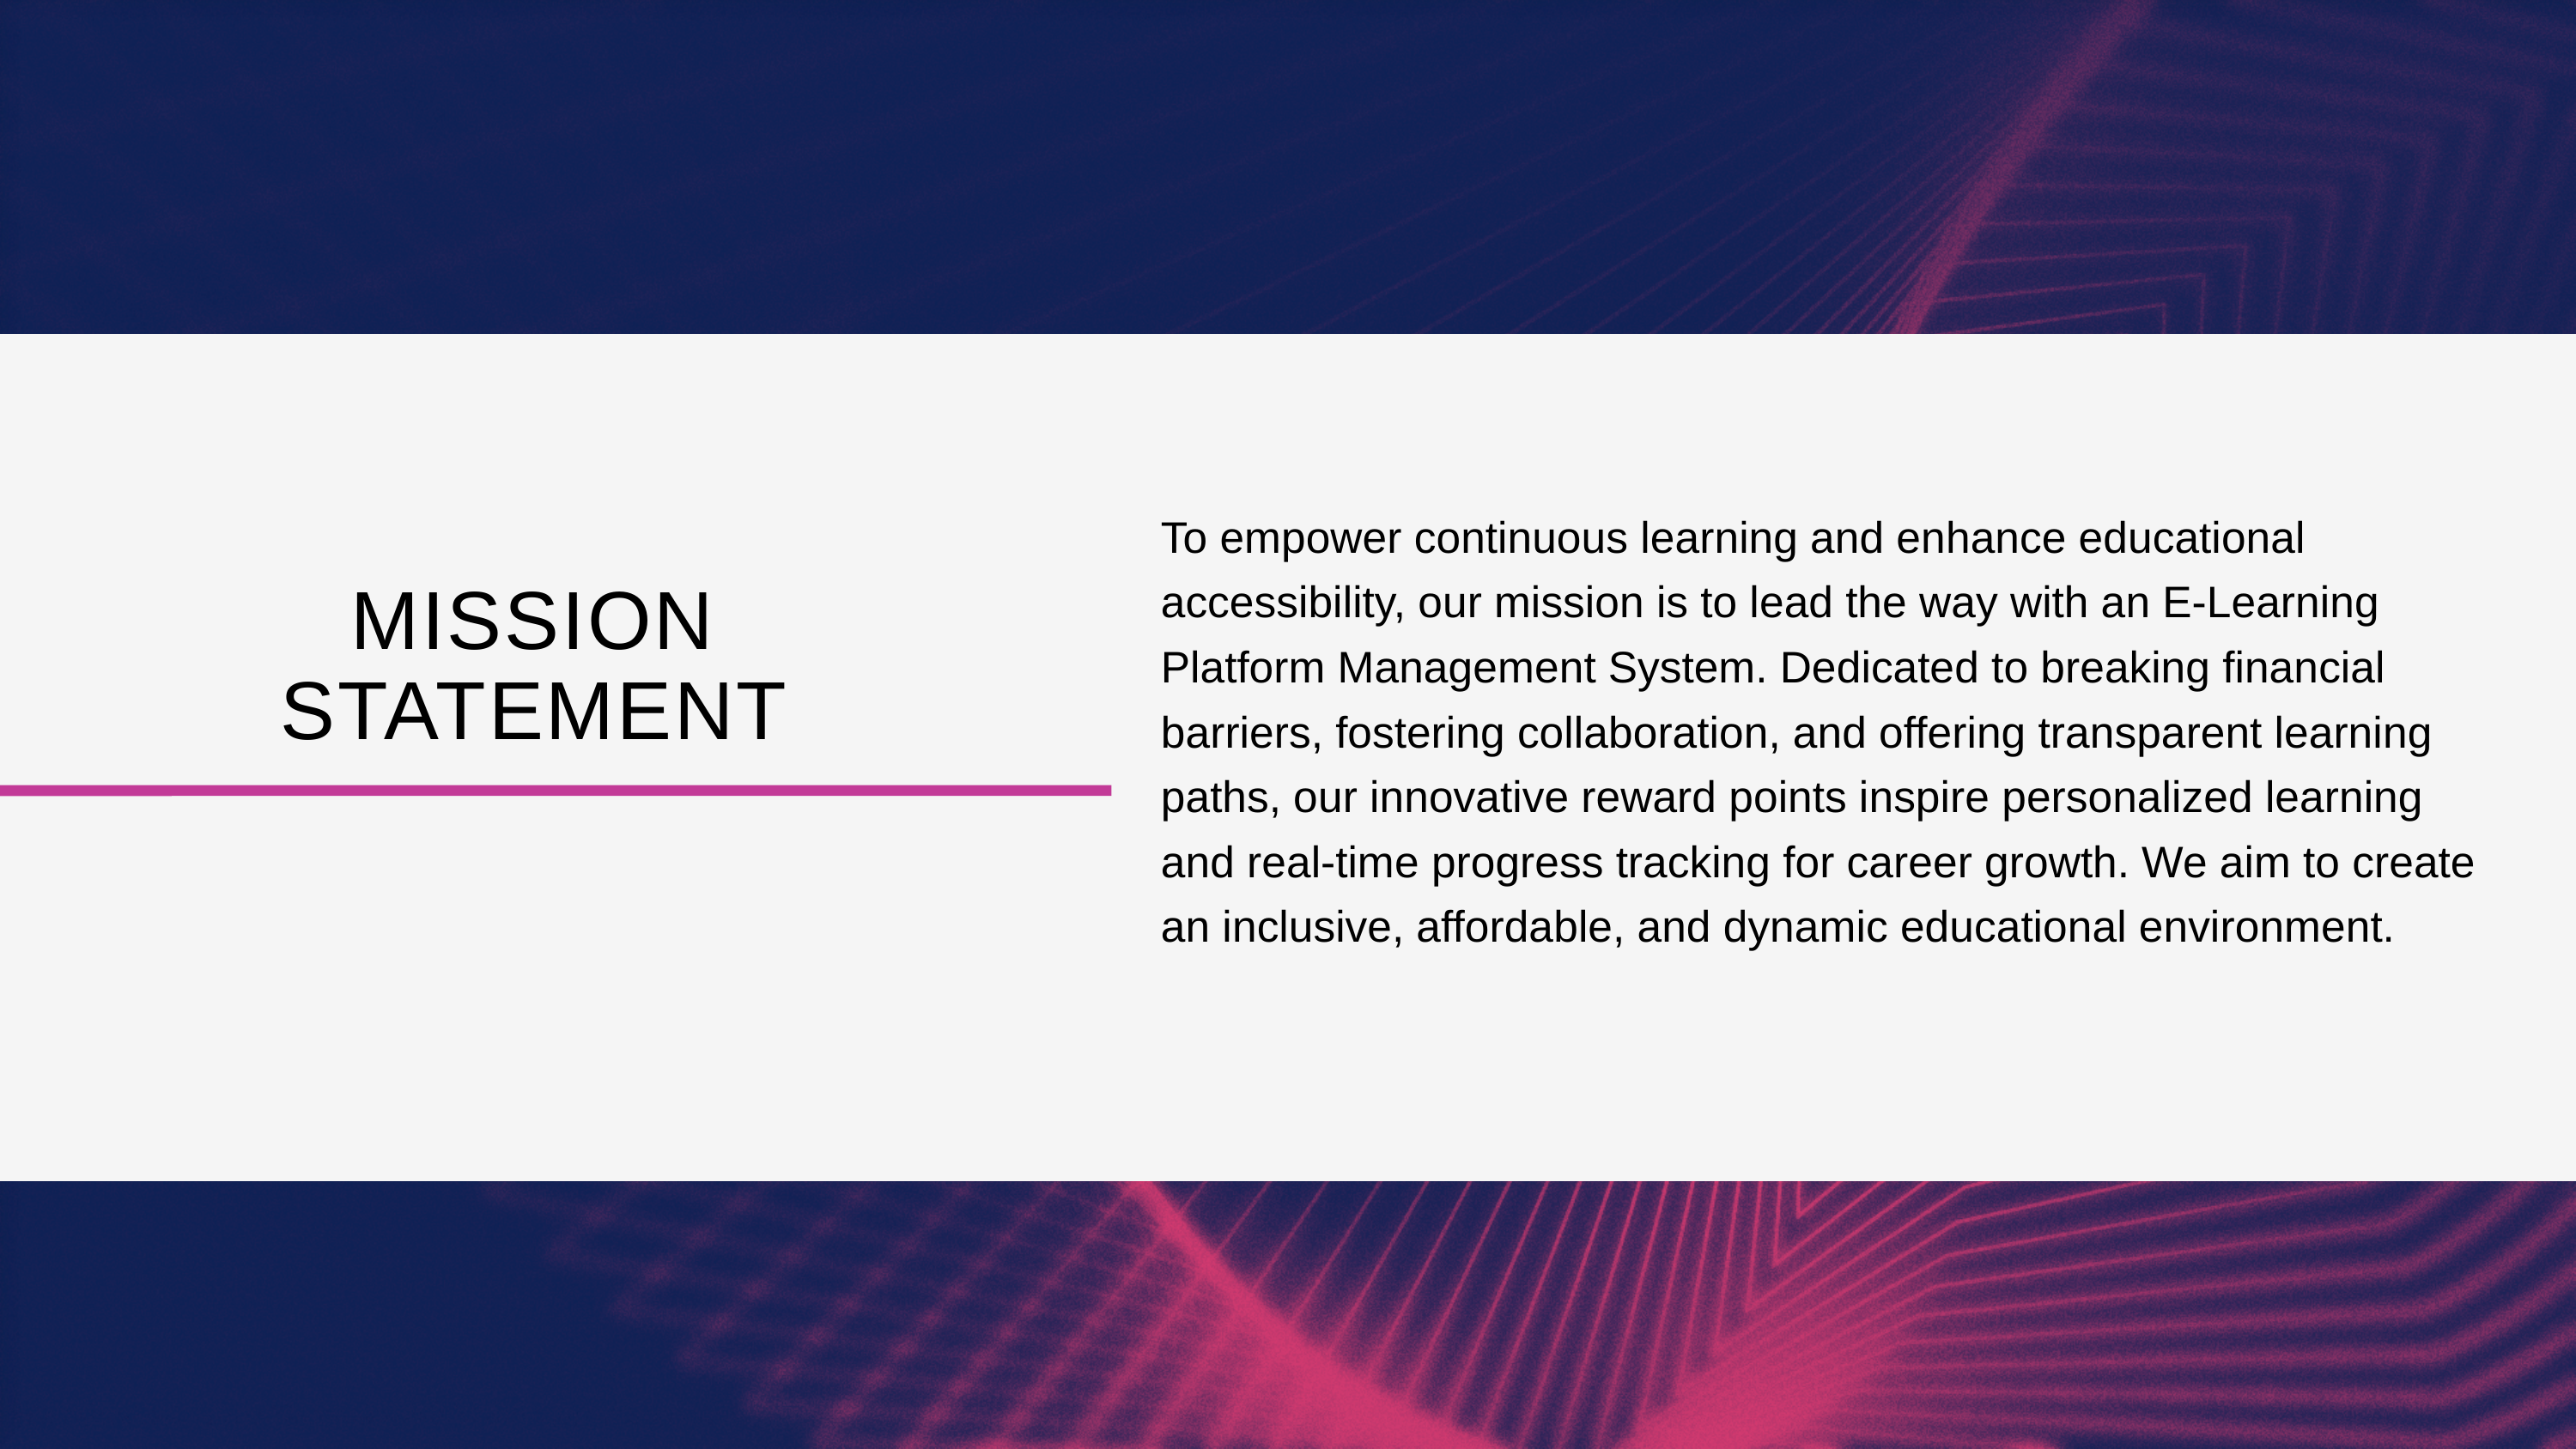

To empower continuous learning and enhance educational accessibility, our mission is to lead the way with an E-Learning Platform Management System. Dedicated to breaking financial barriers, fostering collaboration, and offering transparent learning paths, our innovative reward points inspire personalized learning and real-time progress tracking for career growth. We aim to create an inclusive, affordable, and dynamic educational environment.
MISSION STATEMENT